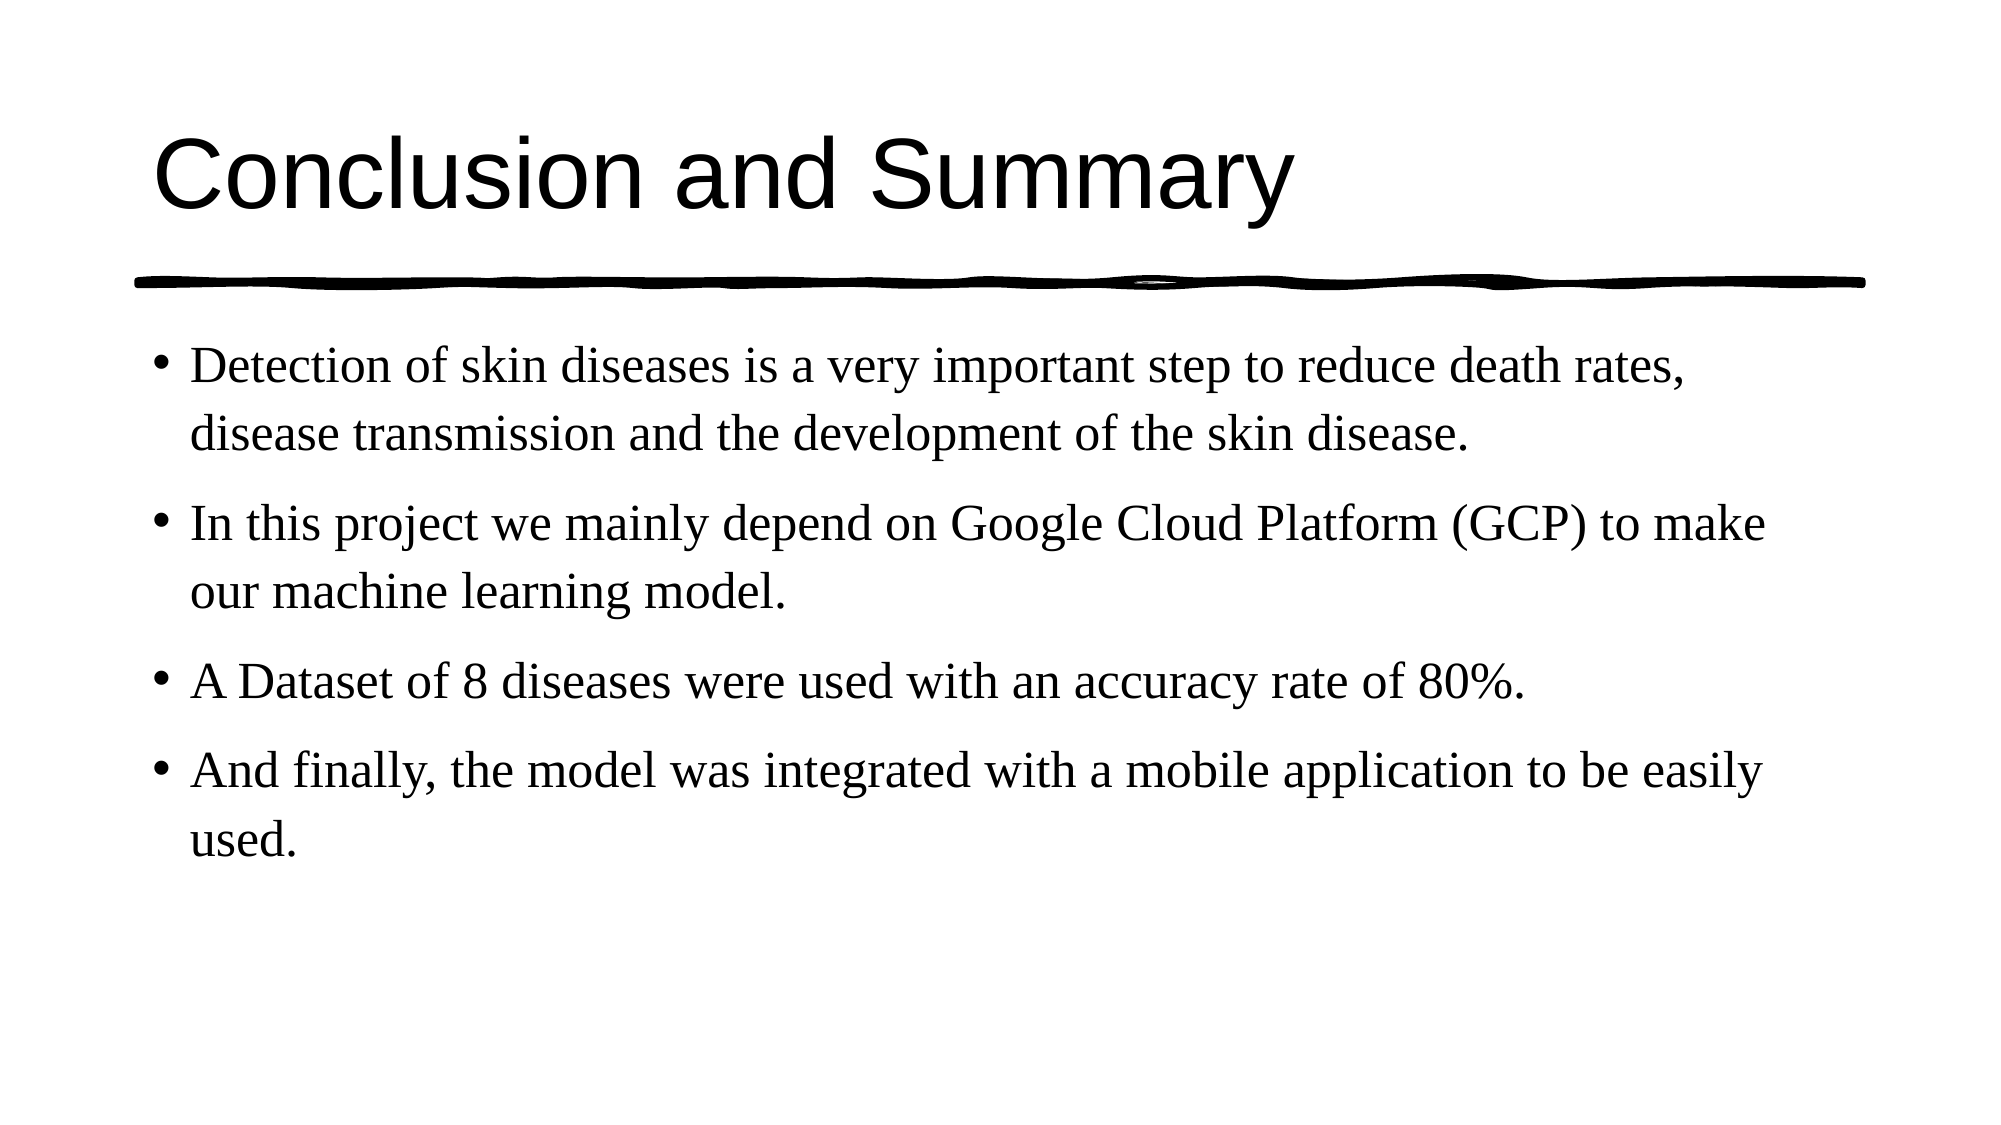

# Conclusion and Summary
Detection of skin diseases is a very important step to reduce death rates, disease transmission and the development of the skin disease.
In this project we mainly depend on Google Cloud Platform (GCP) to make our machine learning model.
A Dataset of 8 diseases were used with an accuracy rate of 80%.
And finally, the model was integrated with a mobile application to be easily used.